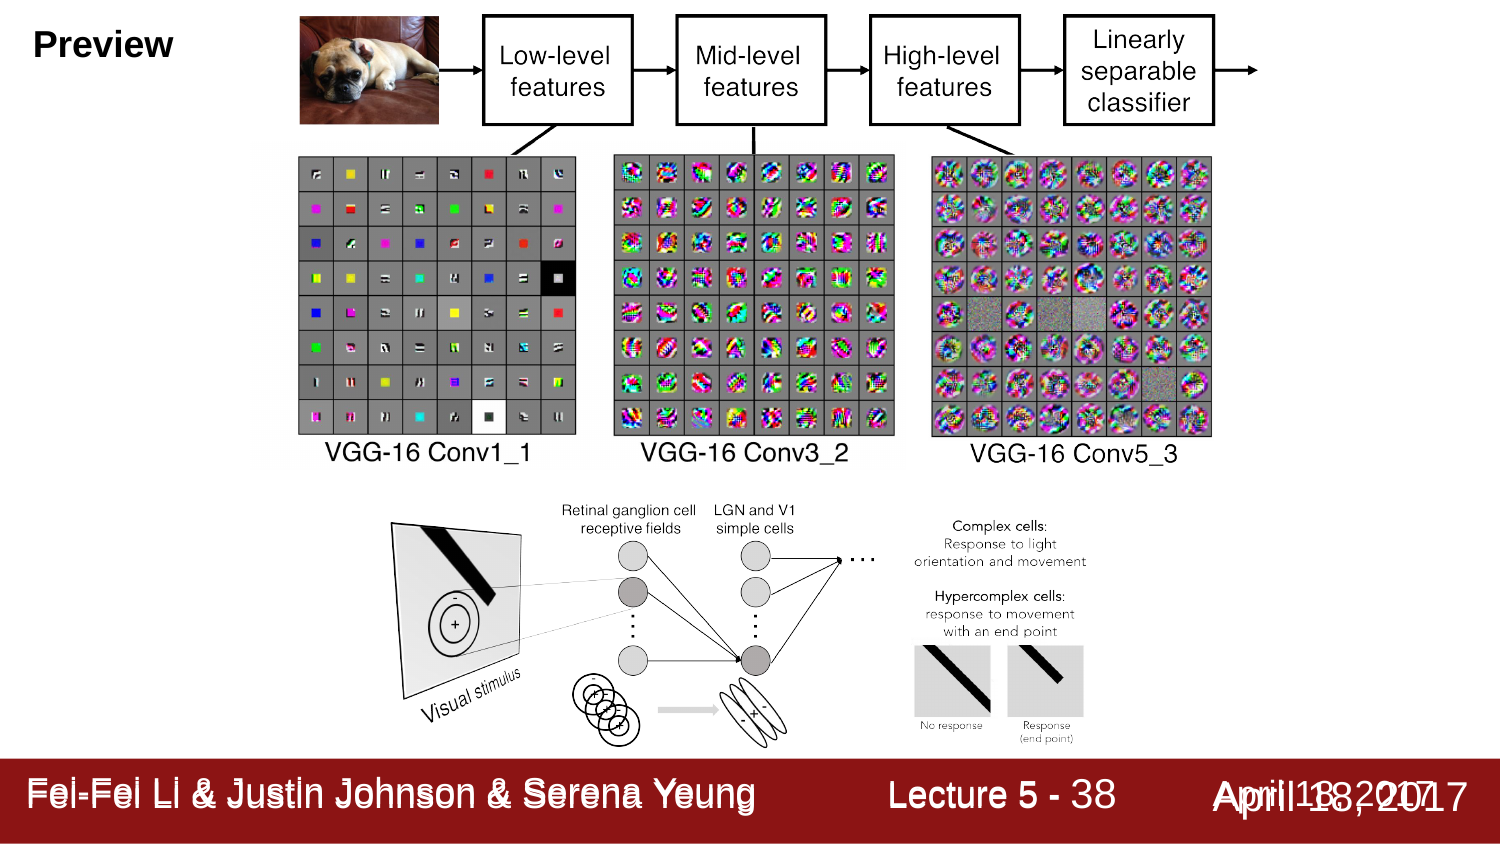

# Preview

Lecture 5 - 38
April 18, 2017
Fei-Fei Li & Justin Johnson & Serena Yeung
Fei-Fei Li & Justin Johnson & Serena Yeung	Lecture 5 -	April 18, 2017